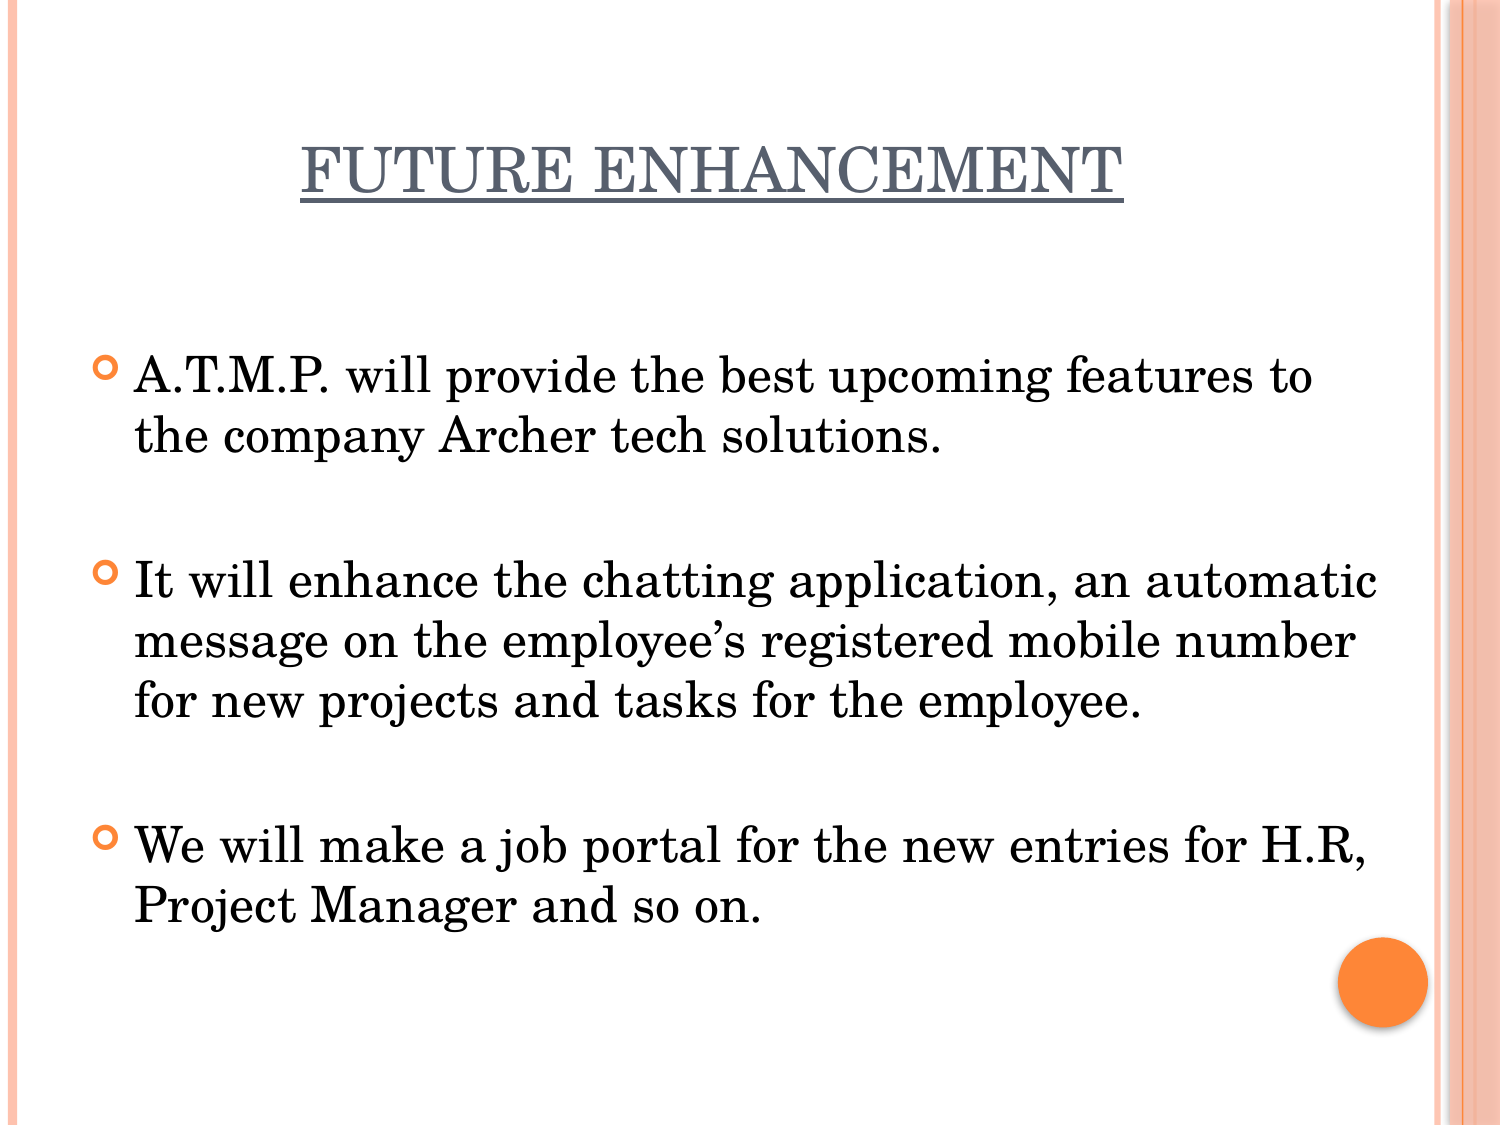

# FUTURE ENHANCEMENT

A.T.M.P. will provide the best upcoming features to the company Archer tech solutions.

It will enhance the chatting application, an automatic message on the employee’s registered mobile number for new projects and tasks for the employee.

We will make a job portal for the new entries for H.R, Project Manager and so on.